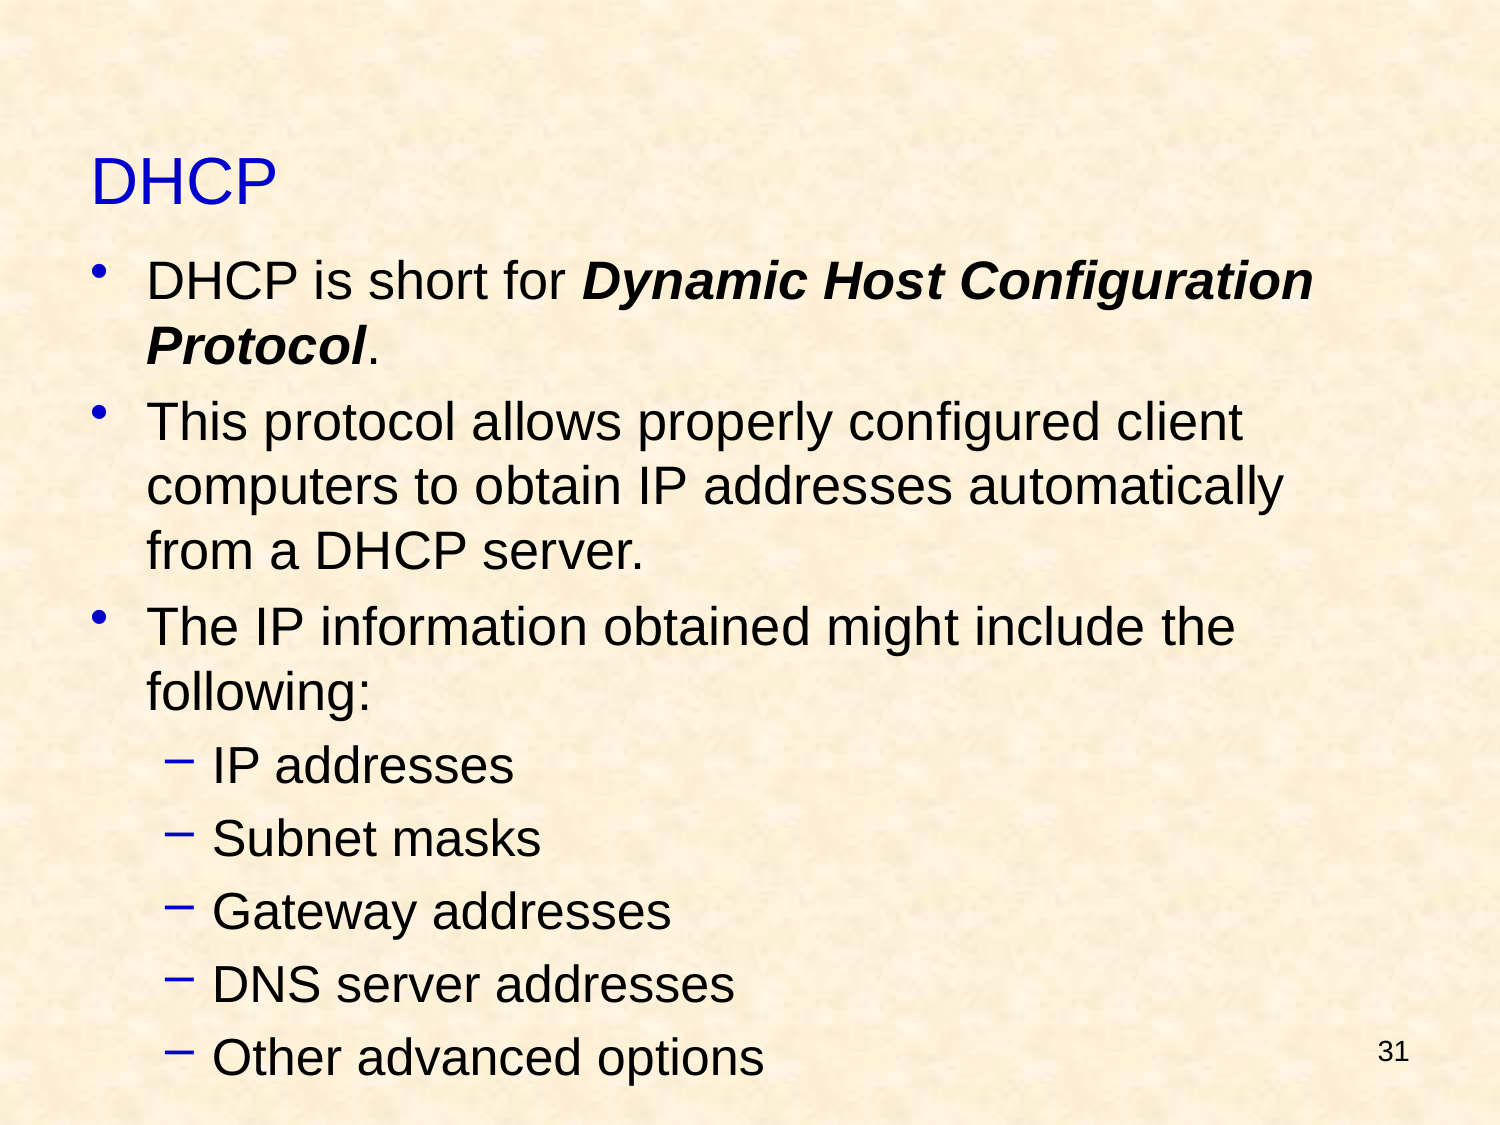

# DHCP
DHCP is short for Dynamic Host Configuration Protocol.
This protocol allows properly configured client computers to obtain IP addresses automatically from a DHCP server.
The IP information obtained might include the following:
IP addresses
Subnet masks
Gateway addresses
DNS server addresses
Other advanced options

31